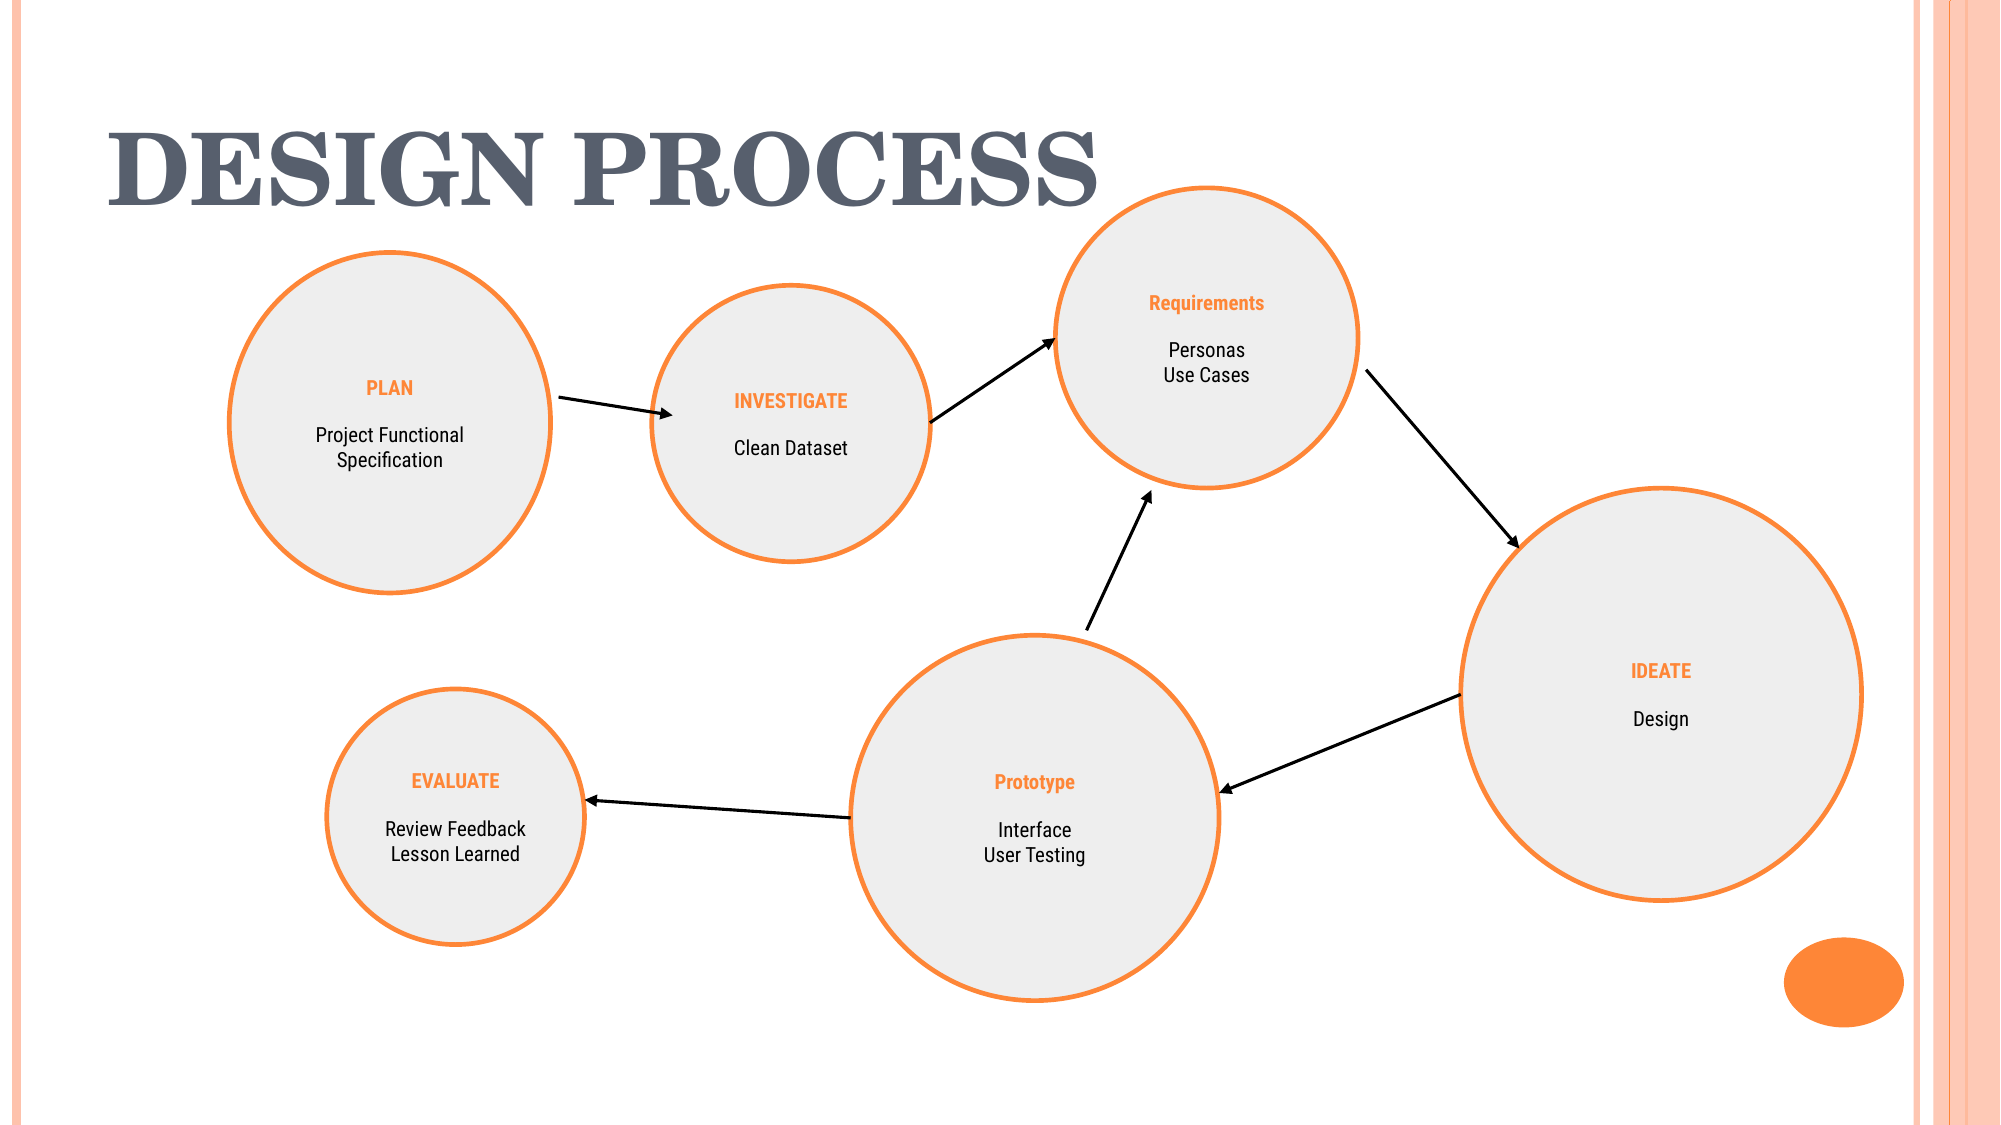

# Design Process

Requirements

Personas
Use Cases

PLAN

Project Functional Specification

INVESTIGATE

Clean Dataset

IDEATE

Design

Prototype

Interface
User Testing

EVALUATE

Review Feedback
Lesson Learned